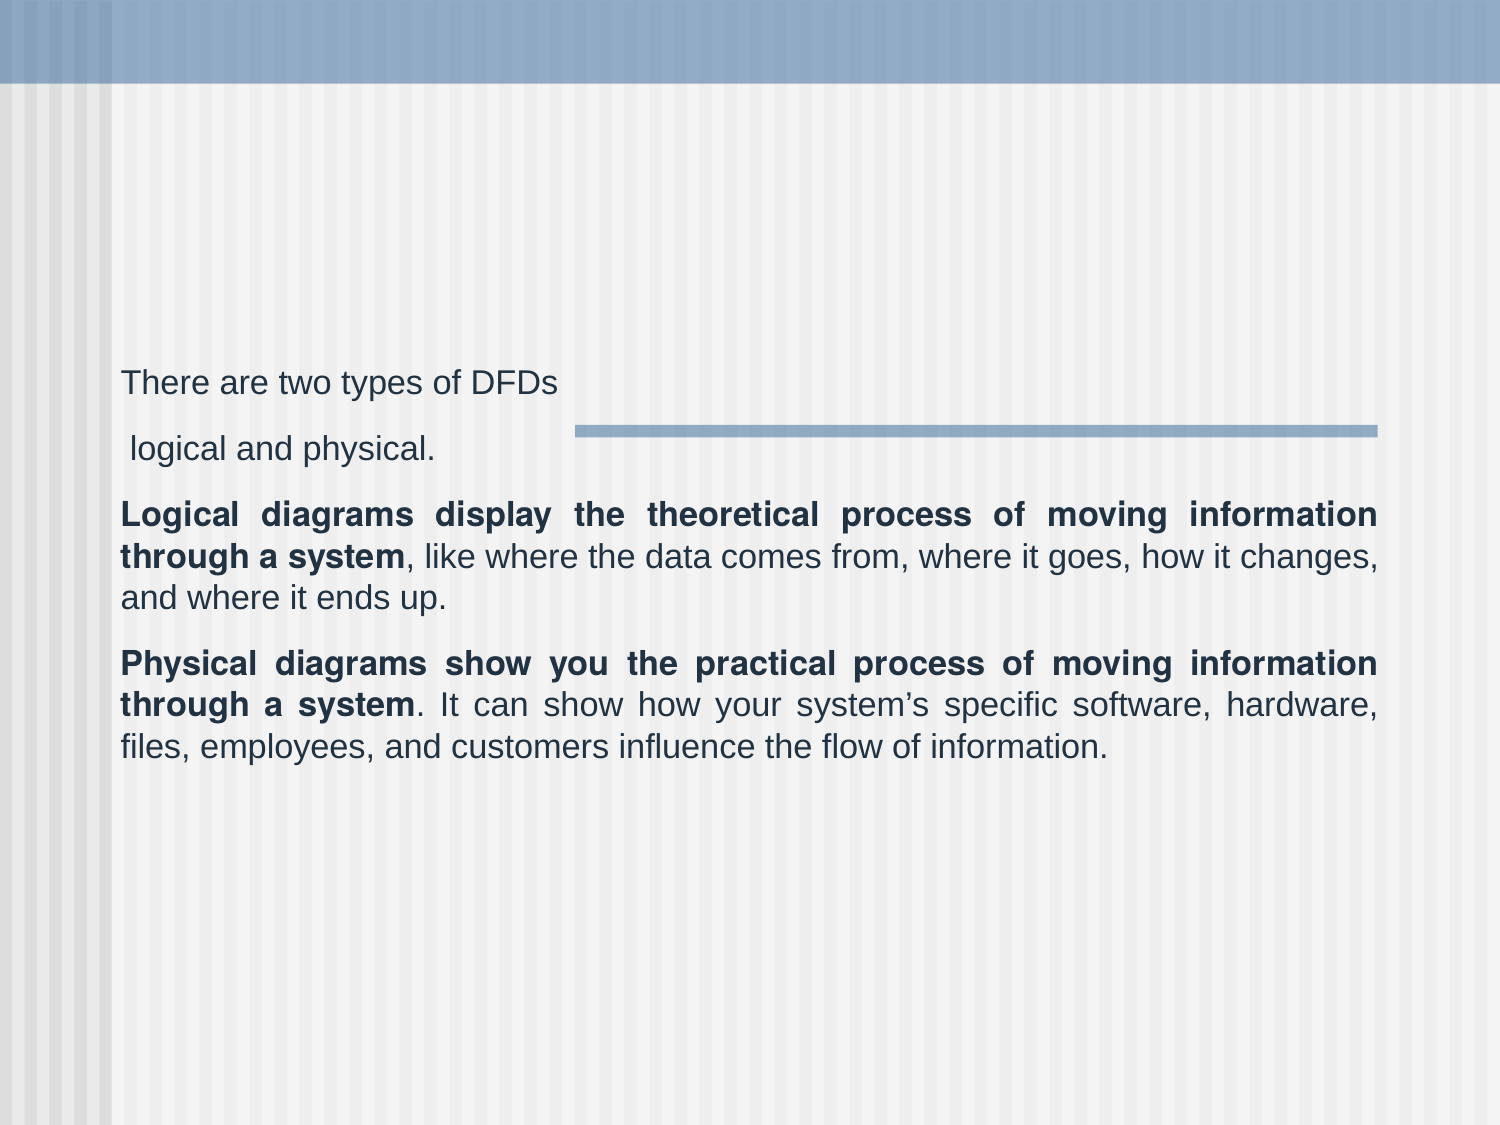

#
There are two types of DFDs
 logical and physical.
Logical diagrams display the theoretical process of moving information through a system, like where the data comes from, where it goes, how it changes, and where it ends up.
Physical diagrams show you the practical process of moving information through a system. It can show how your system’s specific software, hardware, files, employees, and customers influence the flow of information.
50